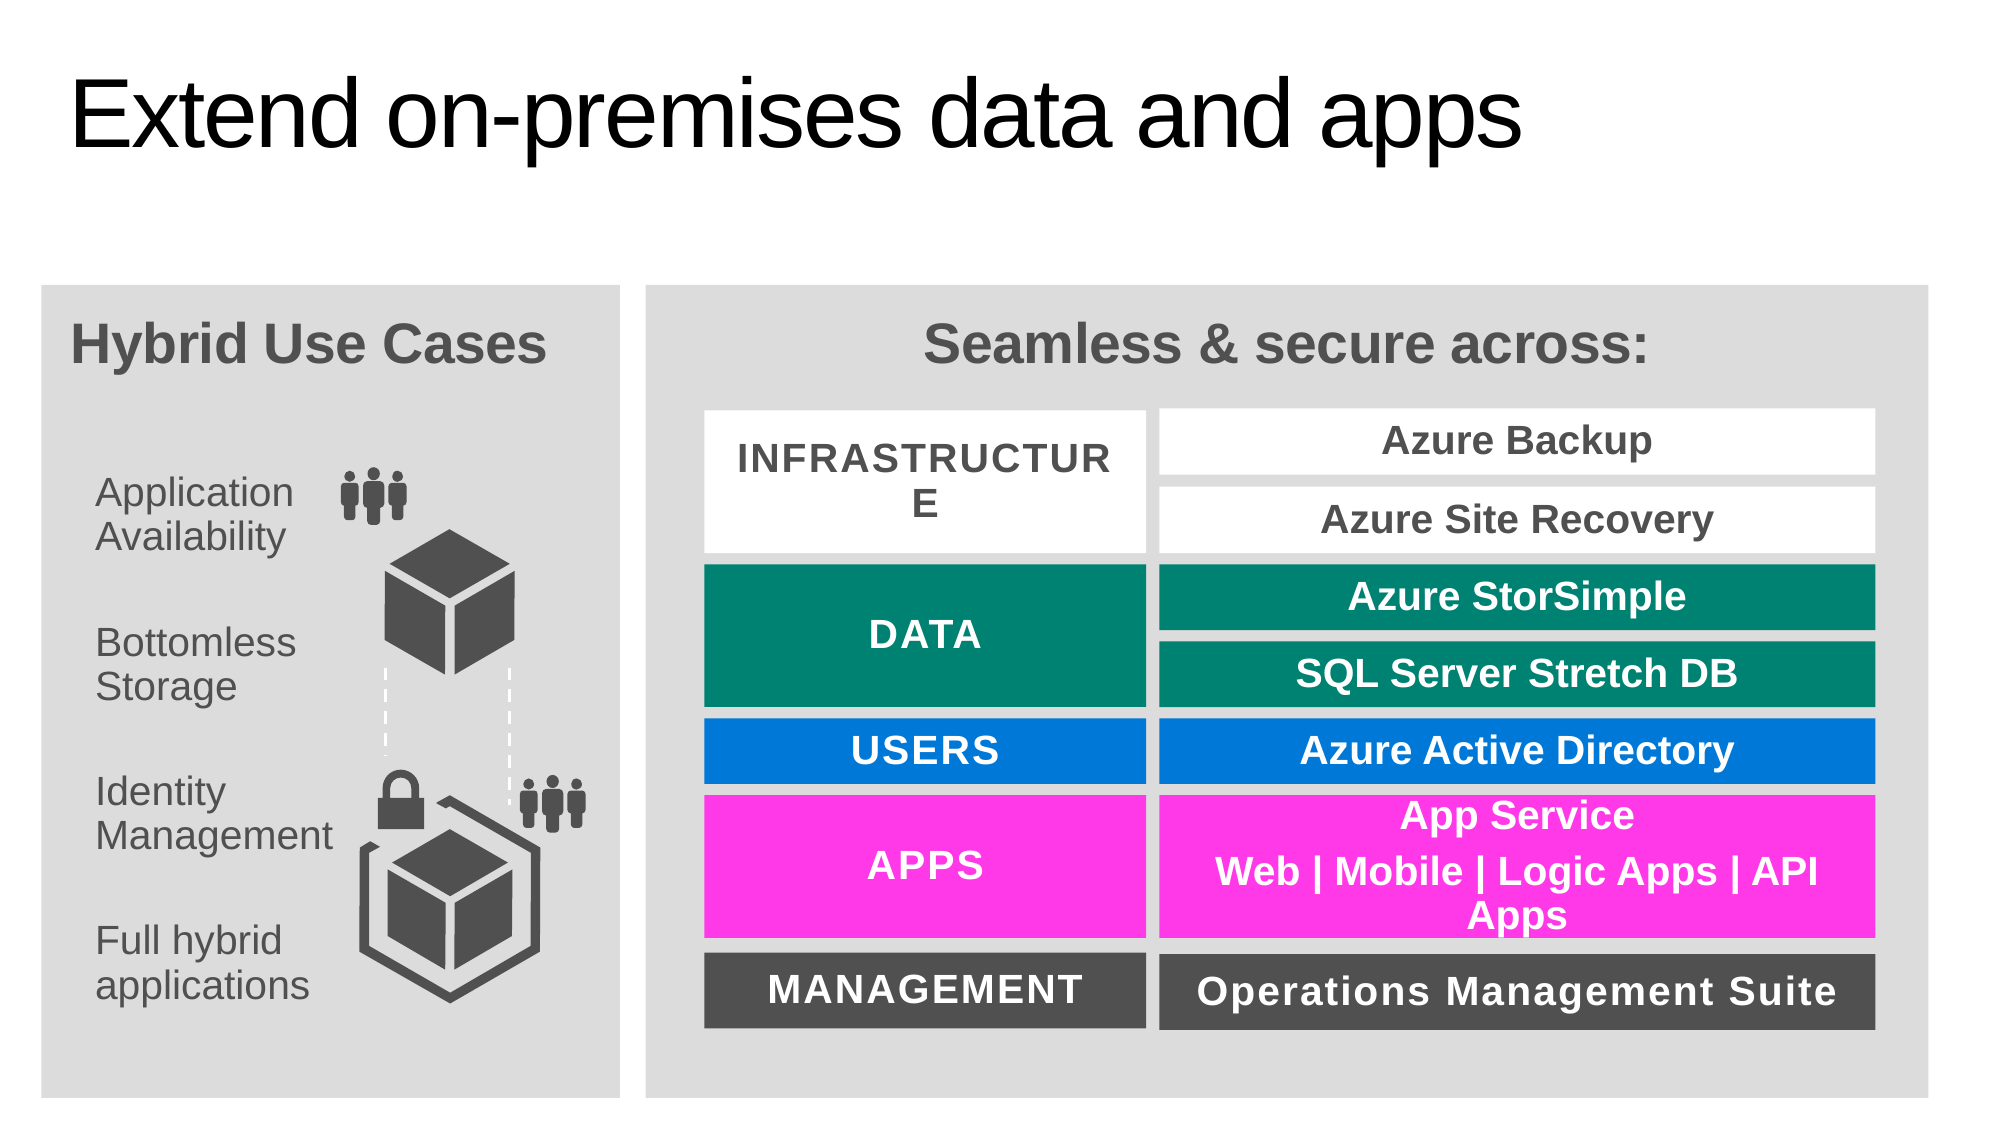

# Extend on-premises data and apps

Hybrid Use Cases
Seamless & secure across:
Application Availability
Bottomless Storage
Identity Management
Full hybrid applications
Azure Backup
INFRASTRUCTURE

Azure Site Recovery
Azure StorSimple
DATA
SQL Server Stretch DB
Azure Active Directory
USERS
App Service
Web | Mobile | Logic Apps | API Apps
APPS
MANAGEMENT
Operations Management Suite